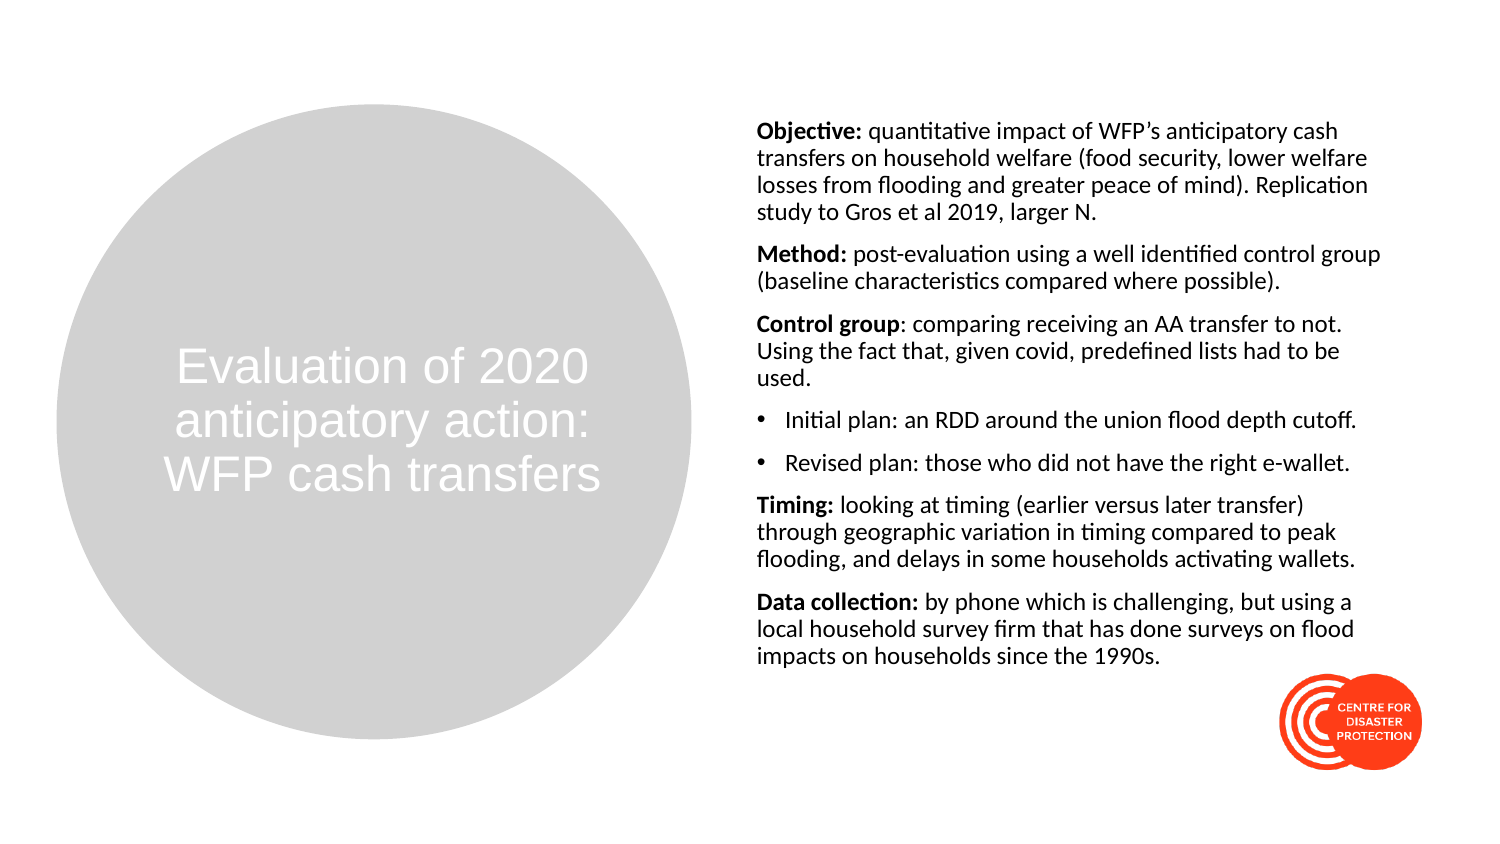

Objective: quantitative impact of WFP’s anticipatory cash transfers on household welfare (food security, lower welfare losses from flooding and greater peace of mind). Replication study to Gros et al 2019, larger N.
Method: post-evaluation using a well identified control group (baseline characteristics compared where possible).
Control group: comparing receiving an AA transfer to not. Using the fact that, given covid, predefined lists had to be used.
Initial plan: an RDD around the union flood depth cutoff.
Revised plan: those who did not have the right e-wallet.
Timing: looking at timing (earlier versus later transfer) through geographic variation in timing compared to peak flooding, and delays in some households activating wallets.
Data collection: by phone which is challenging, but using a local household survey firm that has done surveys on flood impacts on households since the 1990s.

Evaluation of 2020 anticipatory action: WFP cash transfers